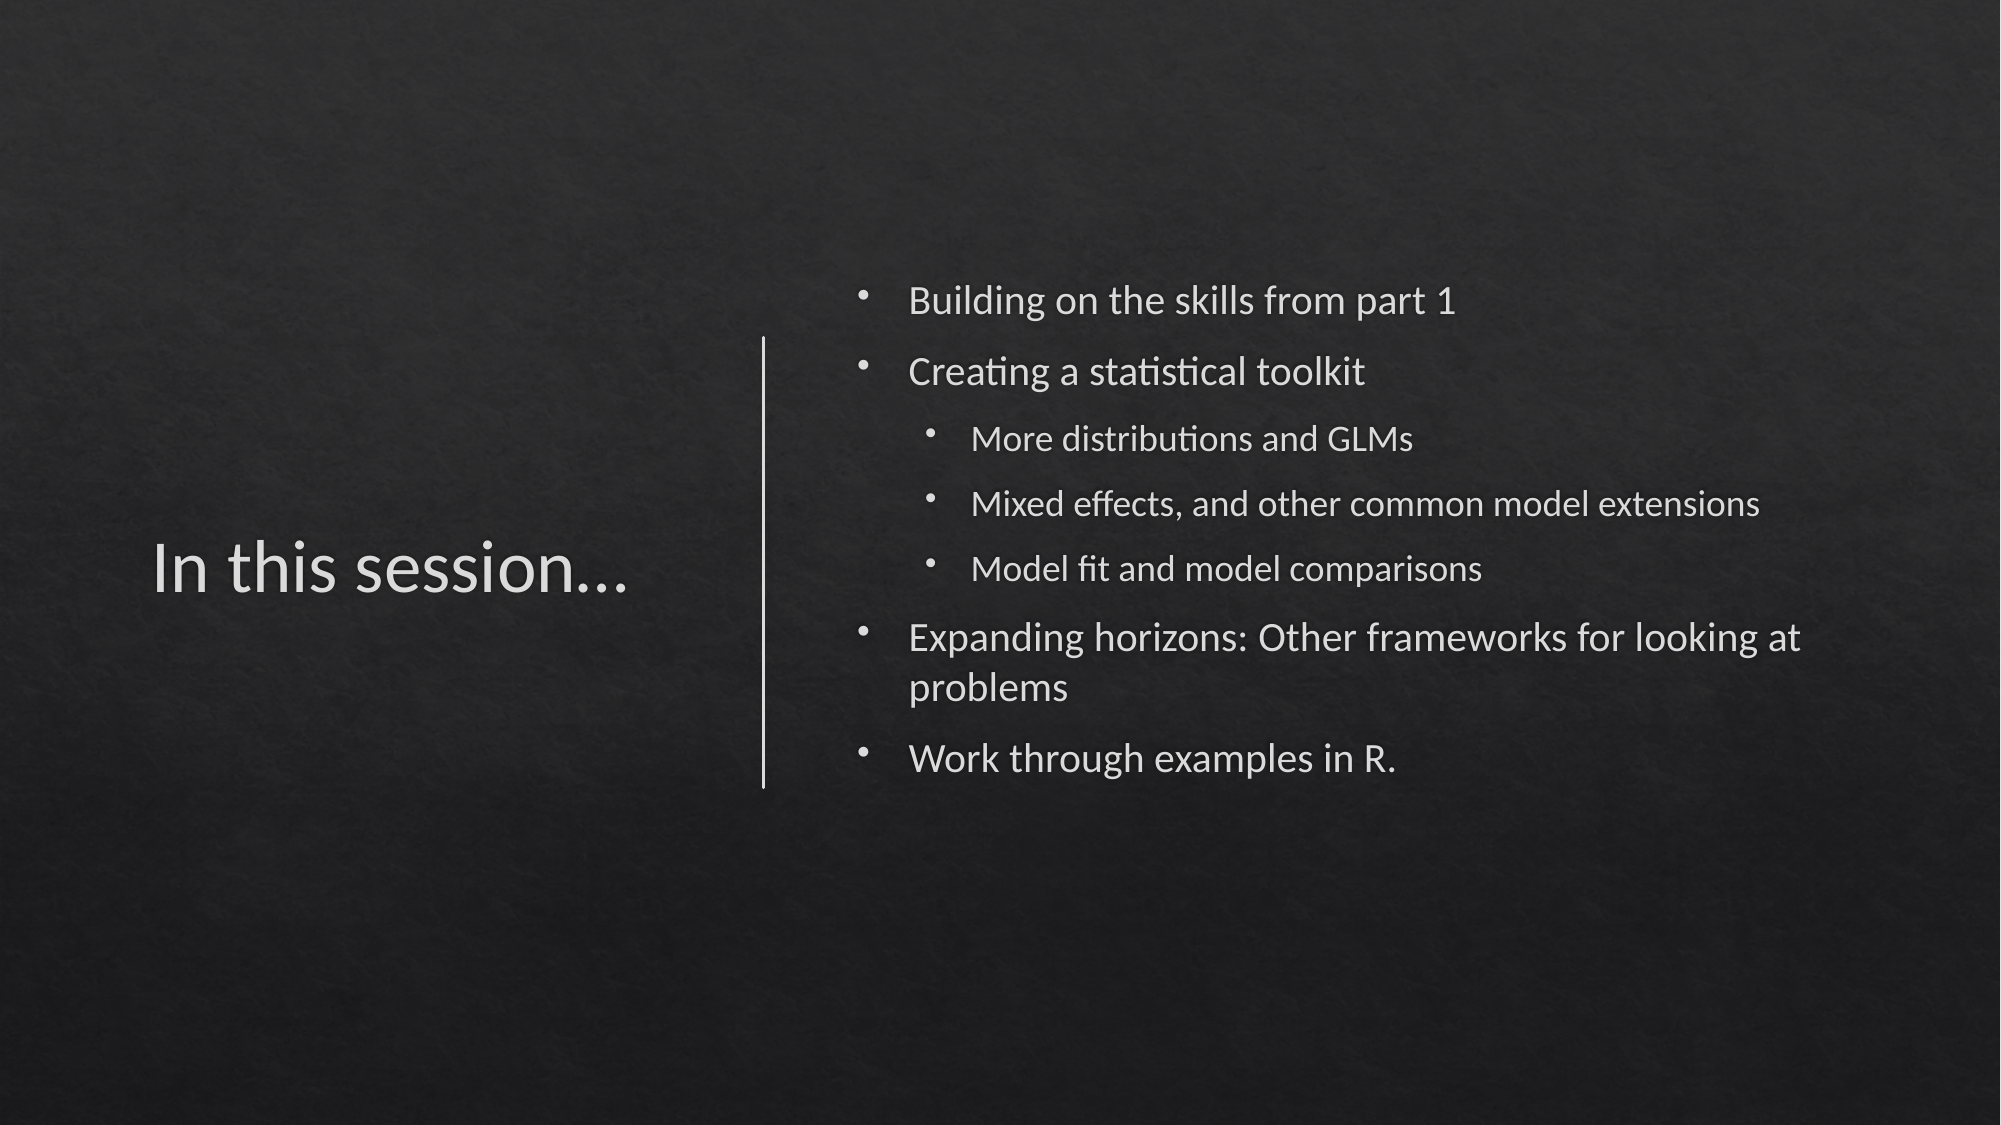

# In this session…
Building on the skills from part 1
Creating a statistical toolkit
More distributions and GLMs
Mixed effects, and other common model extensions
Model fit and model comparisons
Expanding horizons: Other frameworks for looking at problems
Work through examples in R.